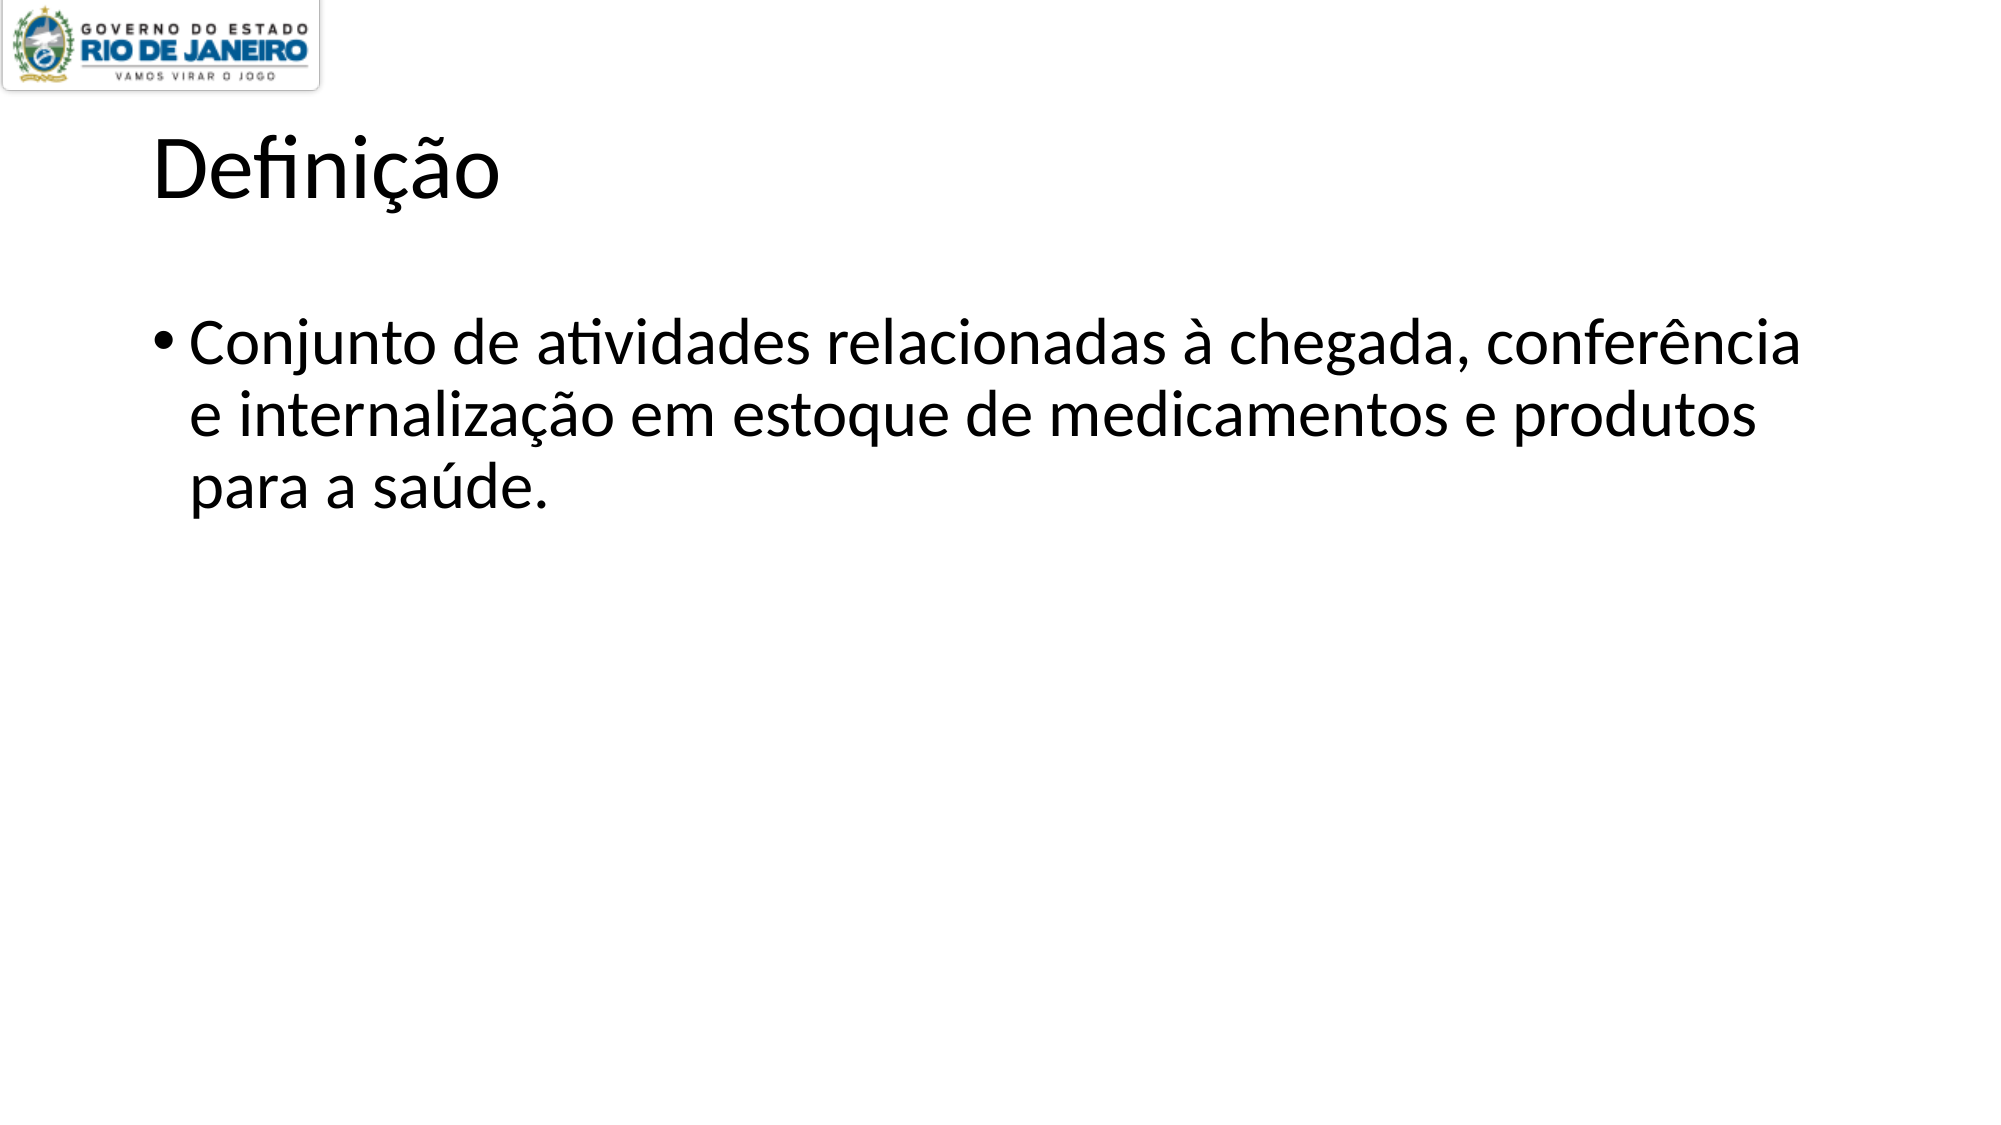

# Definição
Conjunto de atividades relacionadas à chegada, conferência e internalização em estoque de medicamentos e produtos para a saúde.